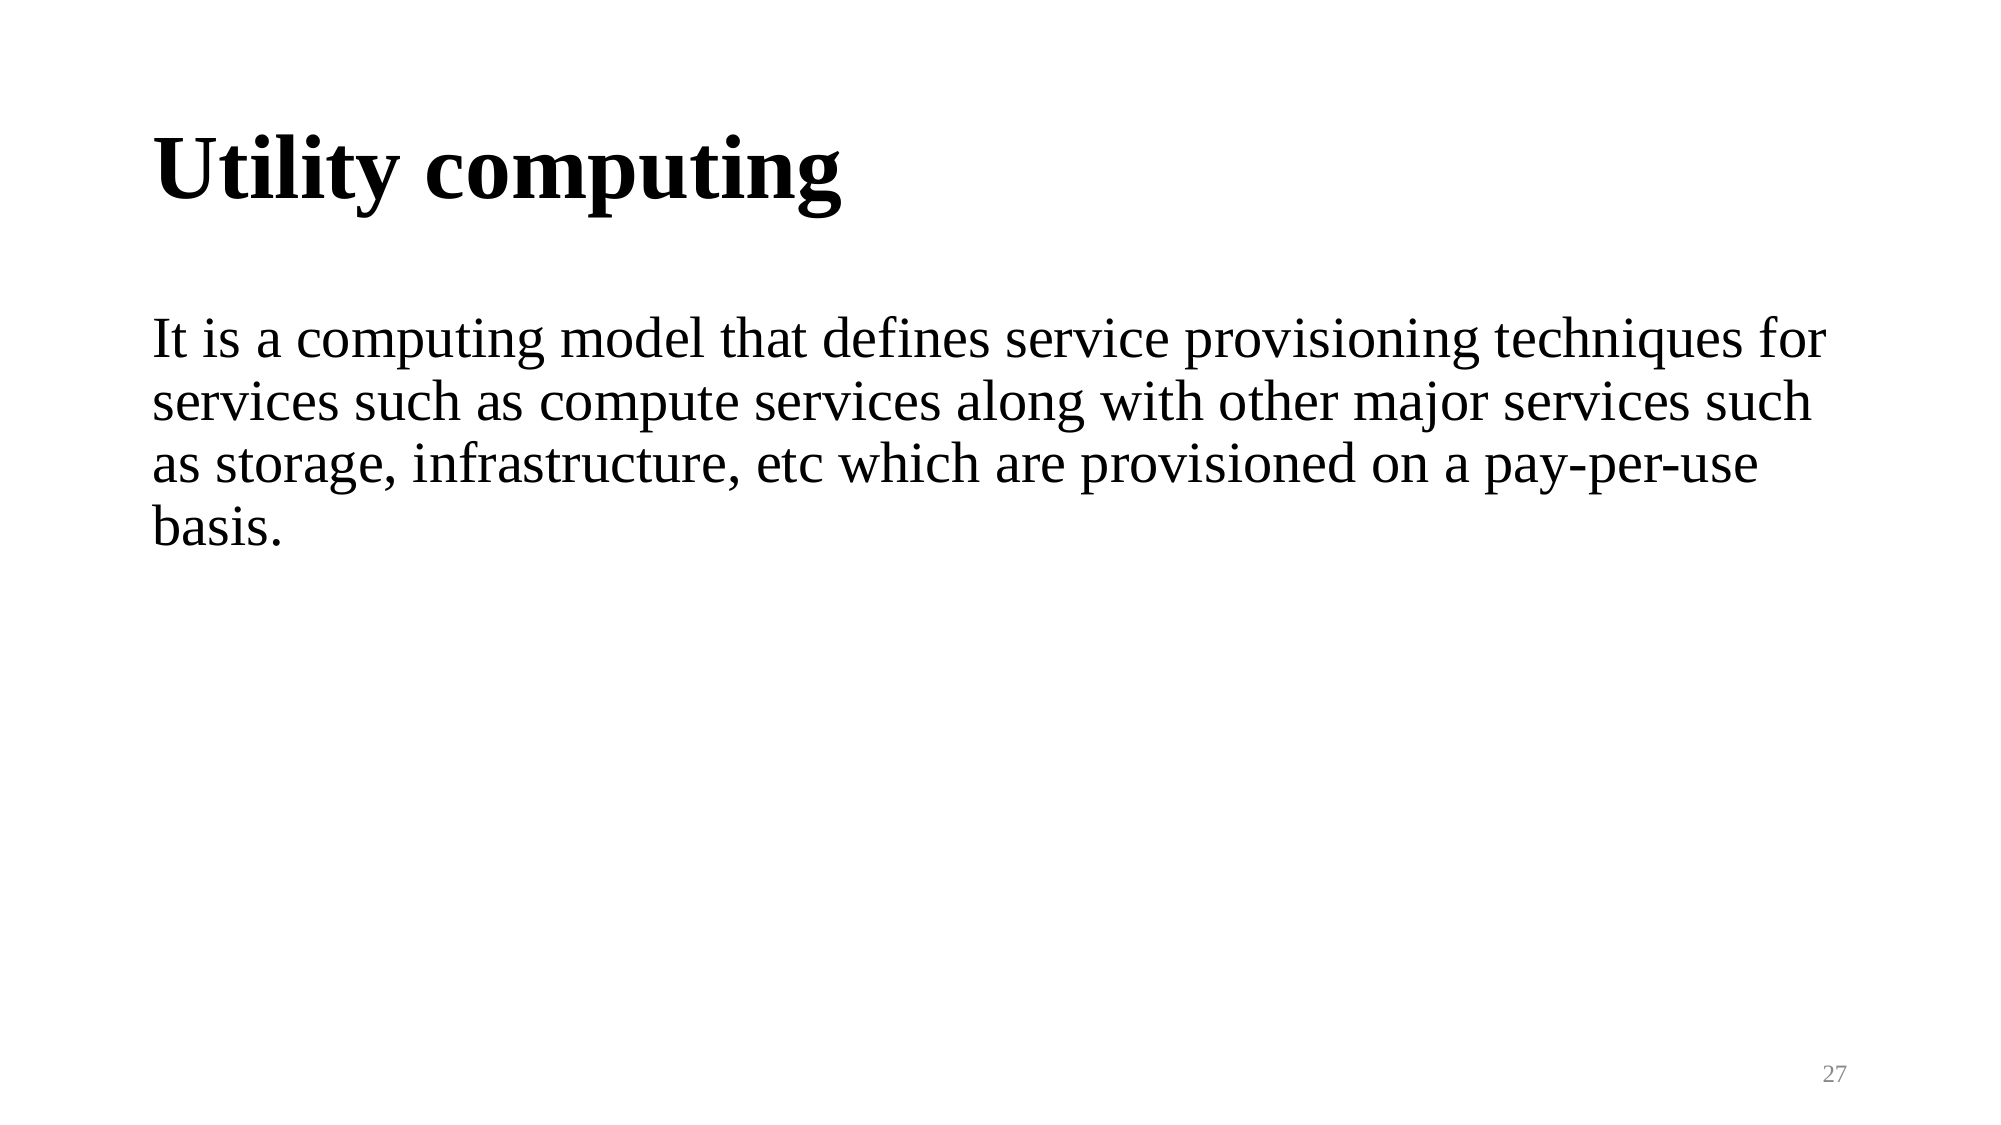

# Utility computing
It is a computing model that defines service provisioning techniques for services such as compute services along with other major services such as storage, infrastructure, etc which are provisioned on a pay-per-use basis.
27